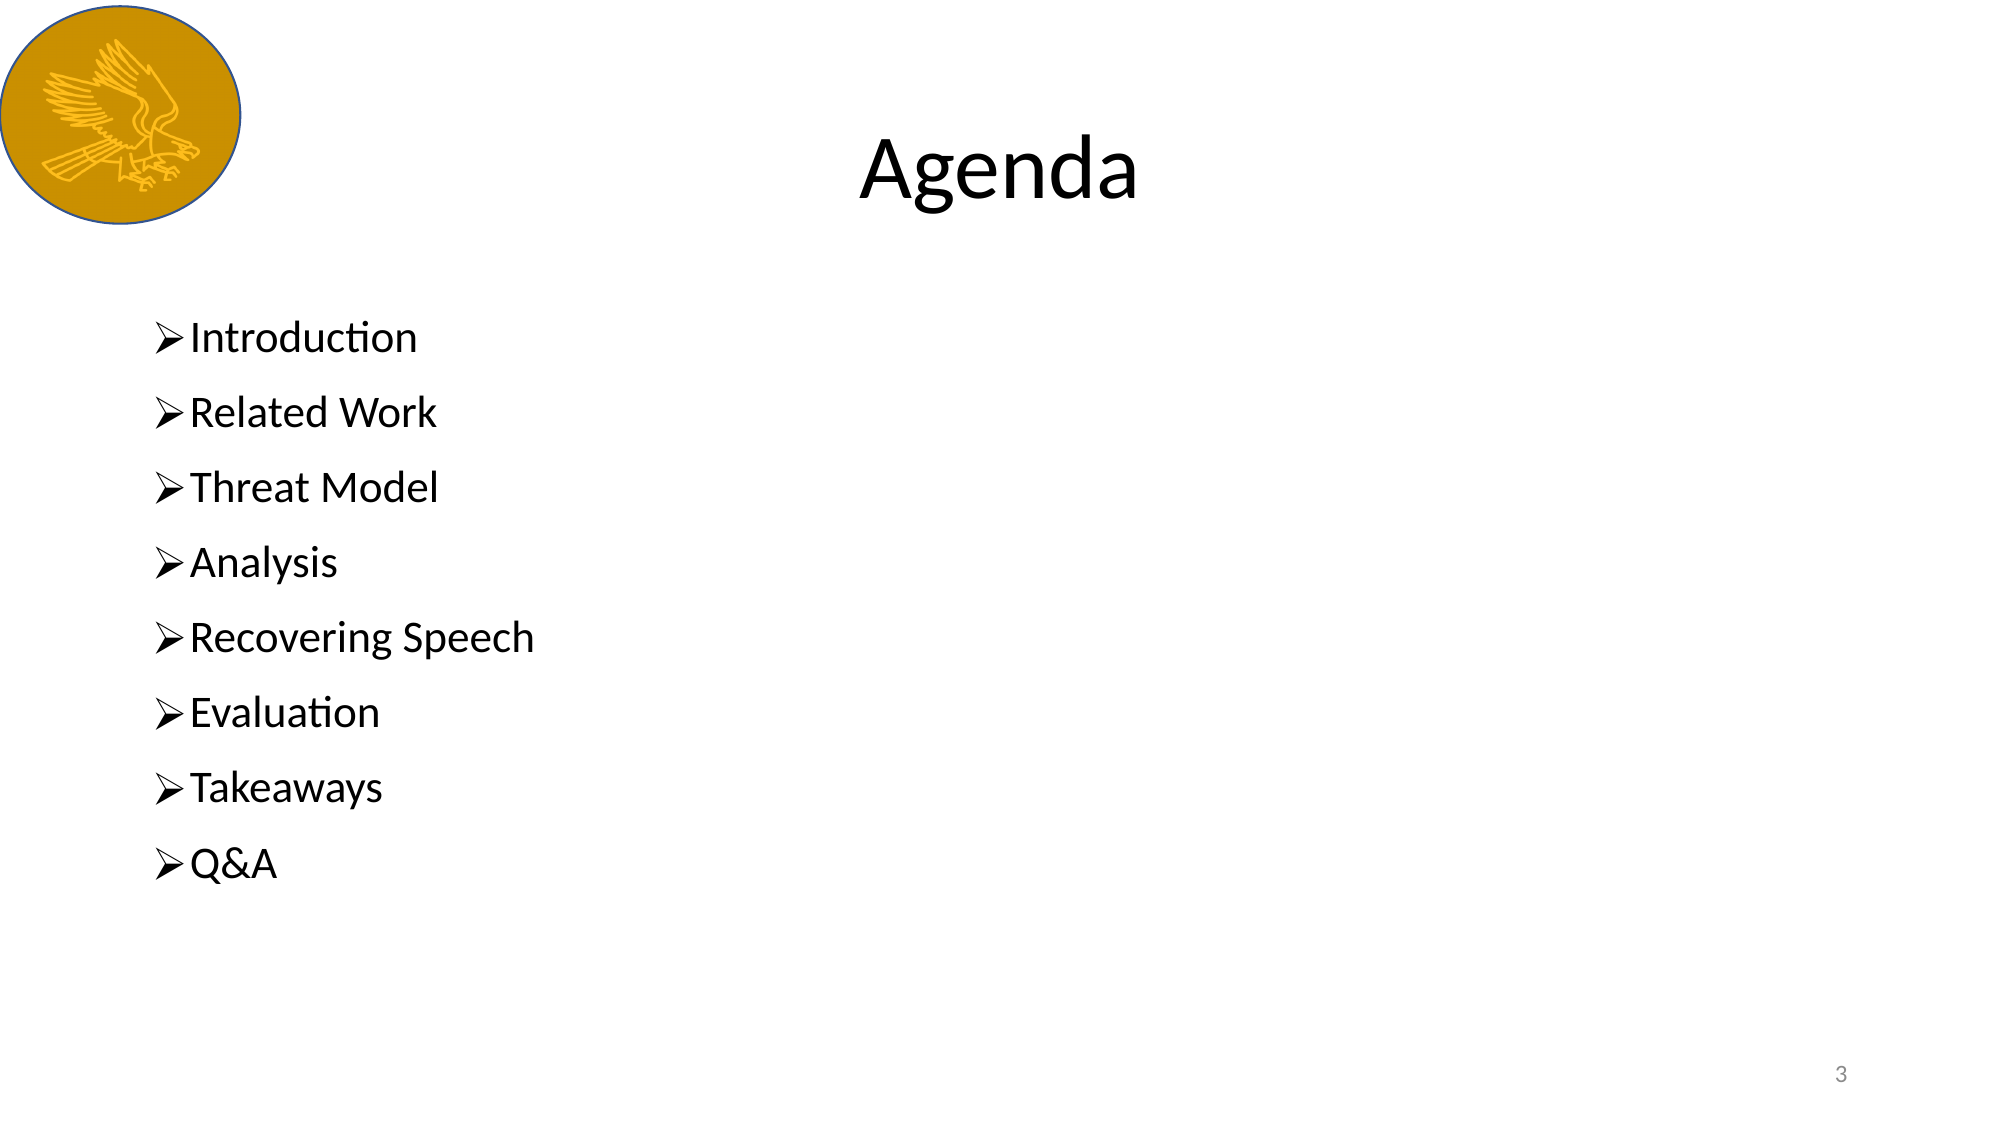

# Agenda
Introduction
Related Work
Threat Model
Analysis
Recovering Speech
Evaluation
Takeaways
Q&A
3